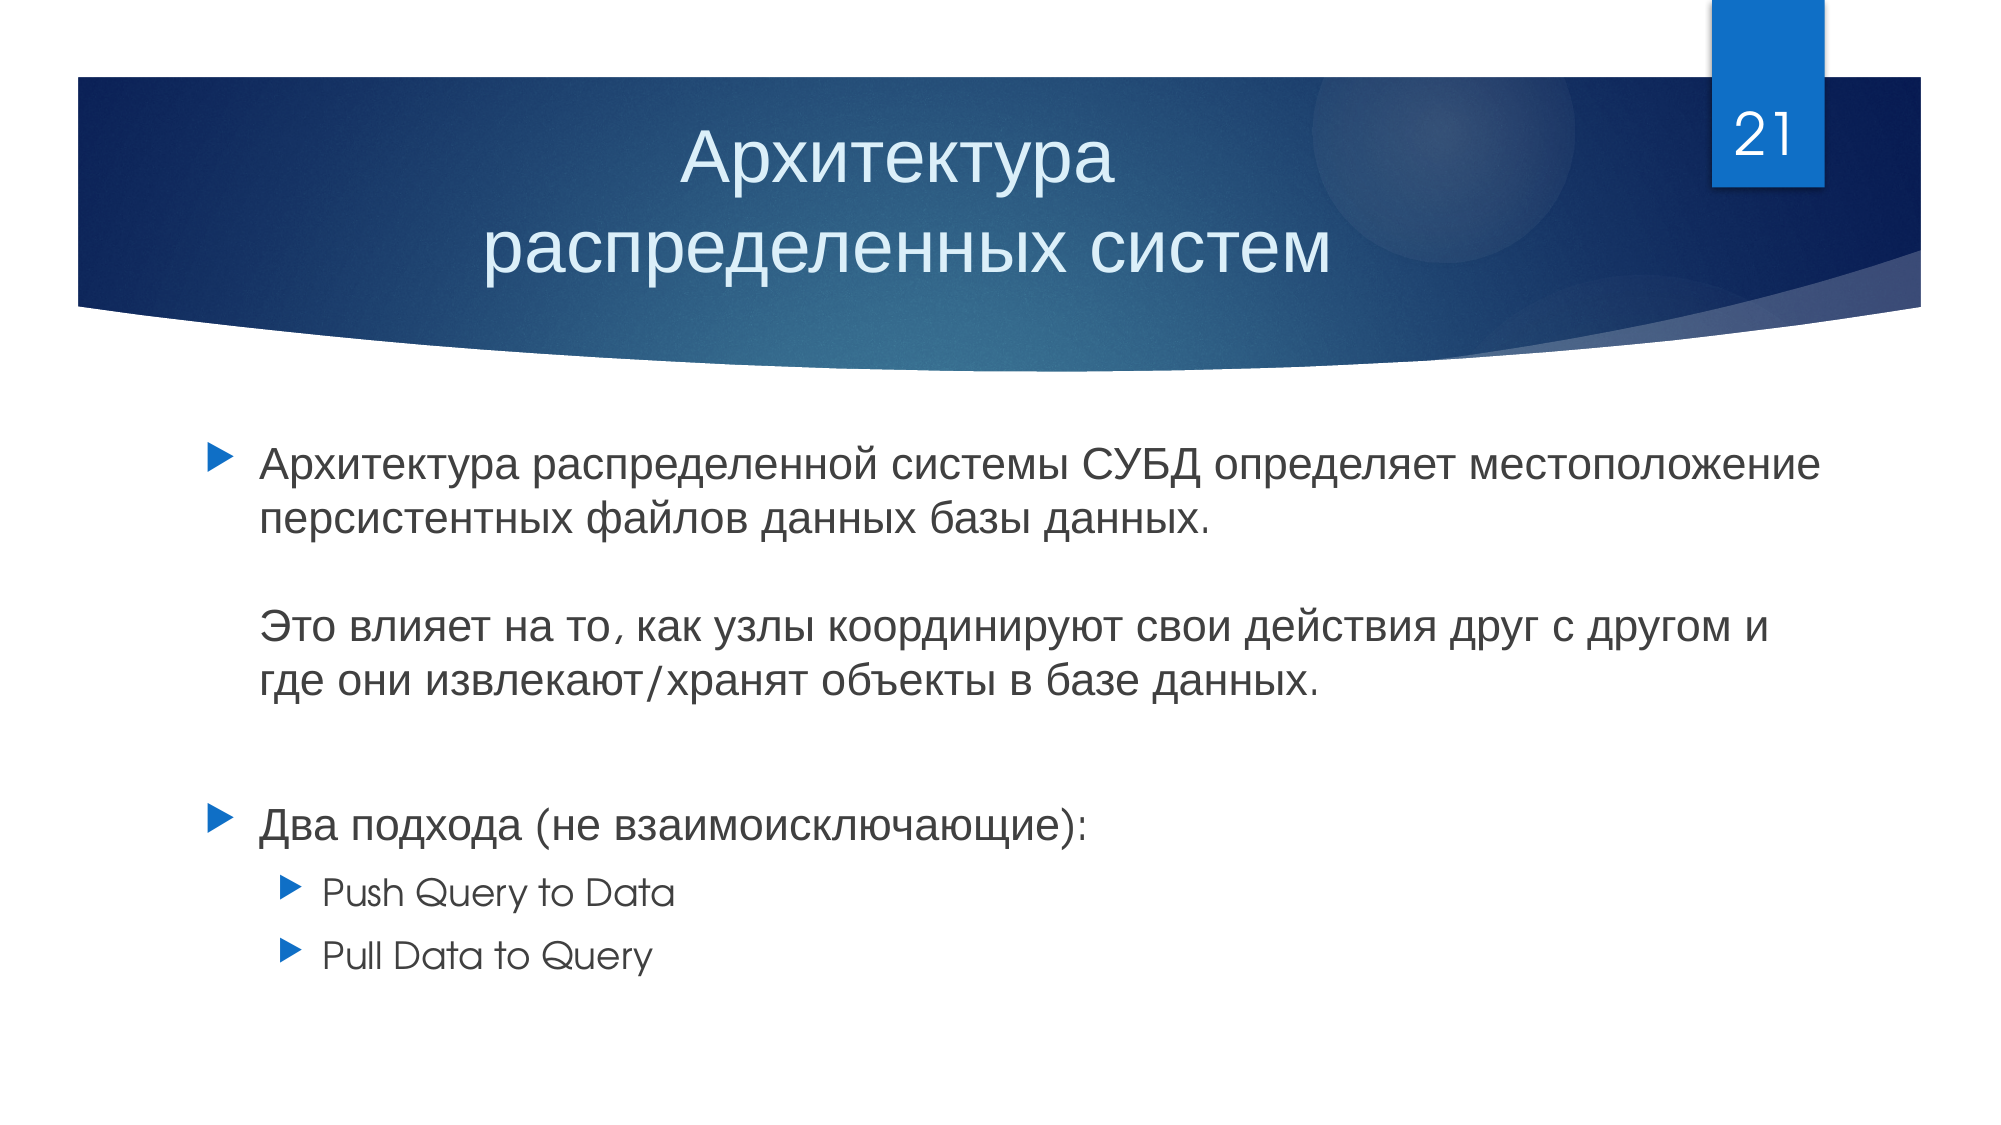

21
# Архитектура распределенных систем
Архитектура распределенной системы СУБД определяет местоположение персистентных файлов данных базы данных.
Это влияет на то, как узлы координируют свои действия друг с другом и где они извлекают/хранят объекты в базе данных.

Два подхода (не взаимоисключающие):
Push Query to Data
Pull Data to Query